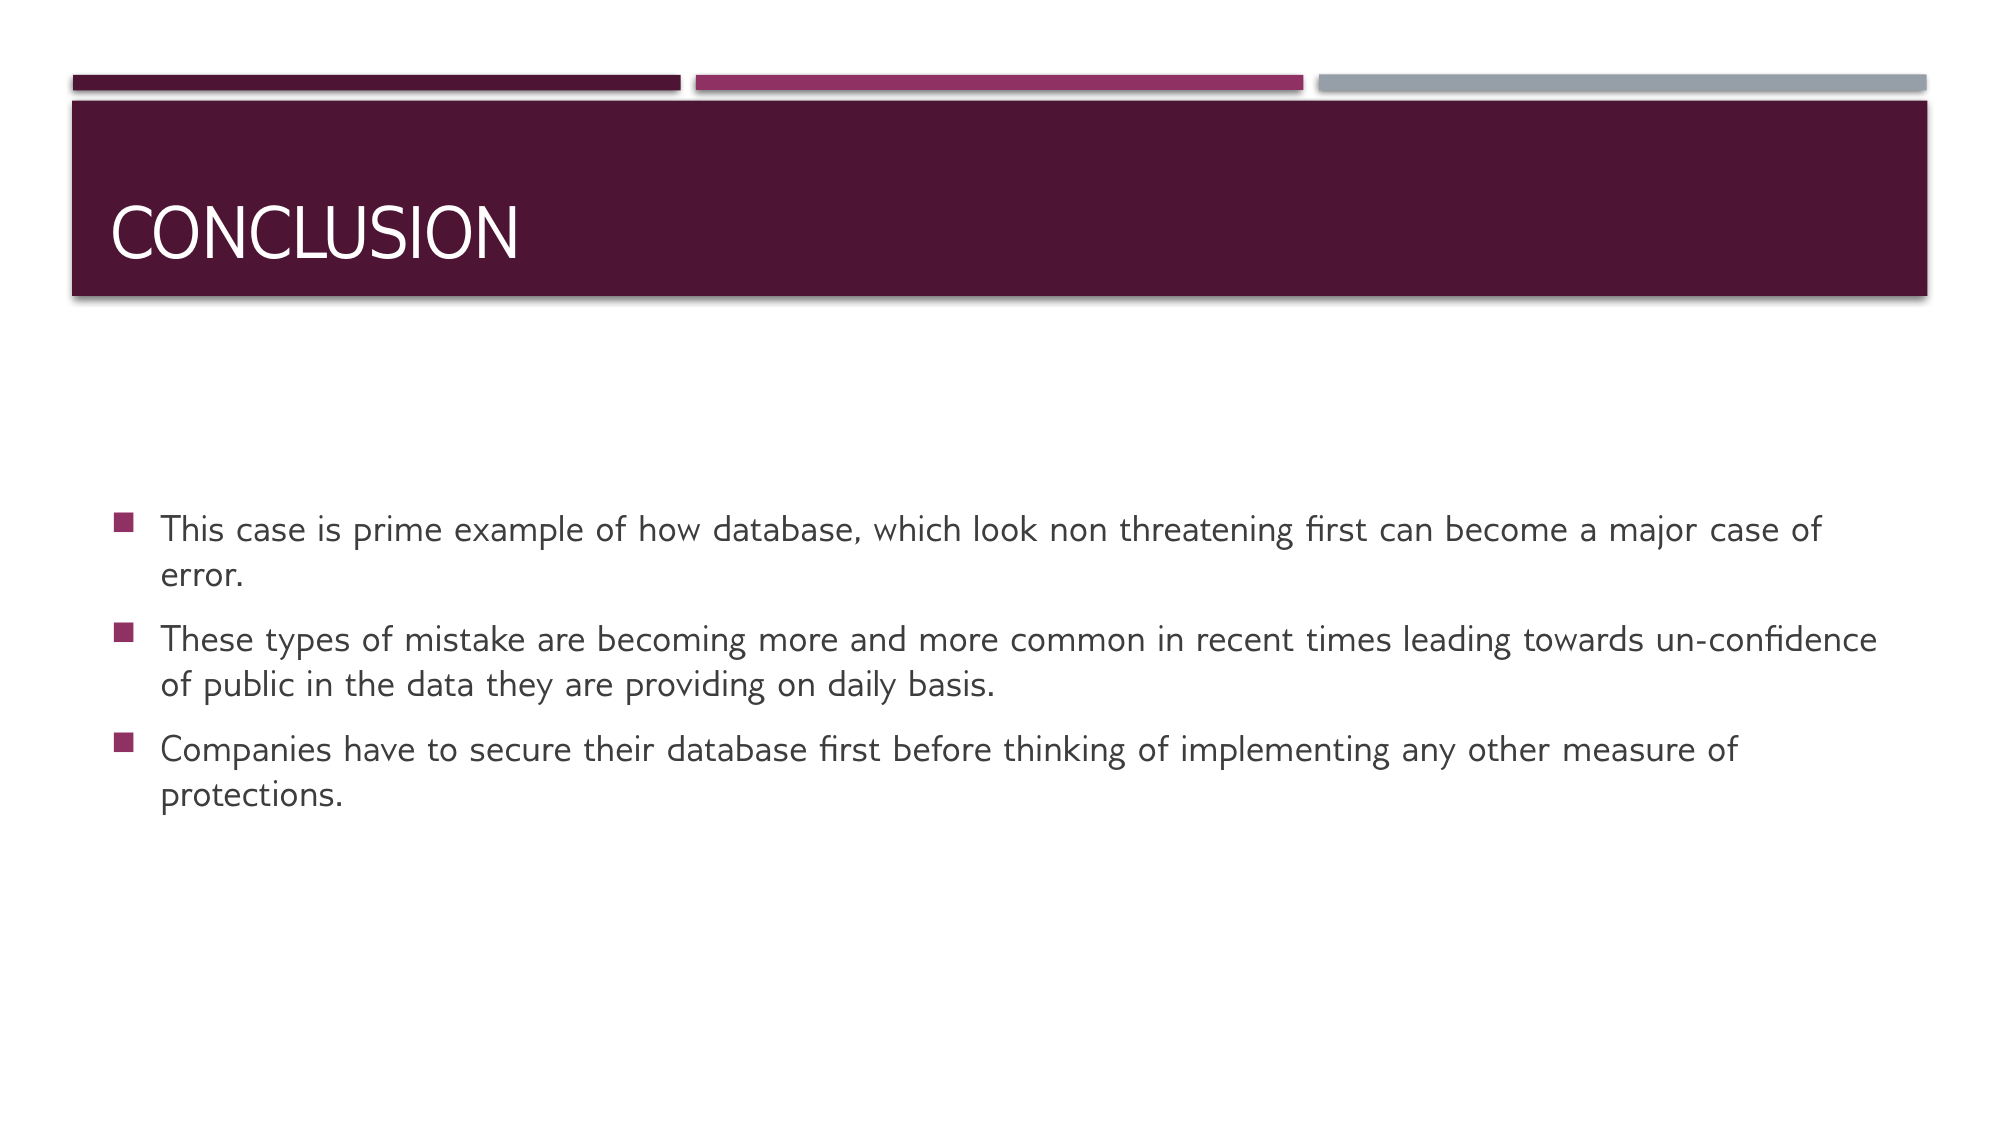

# Conclusion
This case is prime example of how database, which look non threatening first can become a major case of error.
These types of mistake are becoming more and more common in recent times leading towards un-confidence of public in the data they are providing on daily basis.
Companies have to secure their database first before thinking of implementing any other measure of protections.